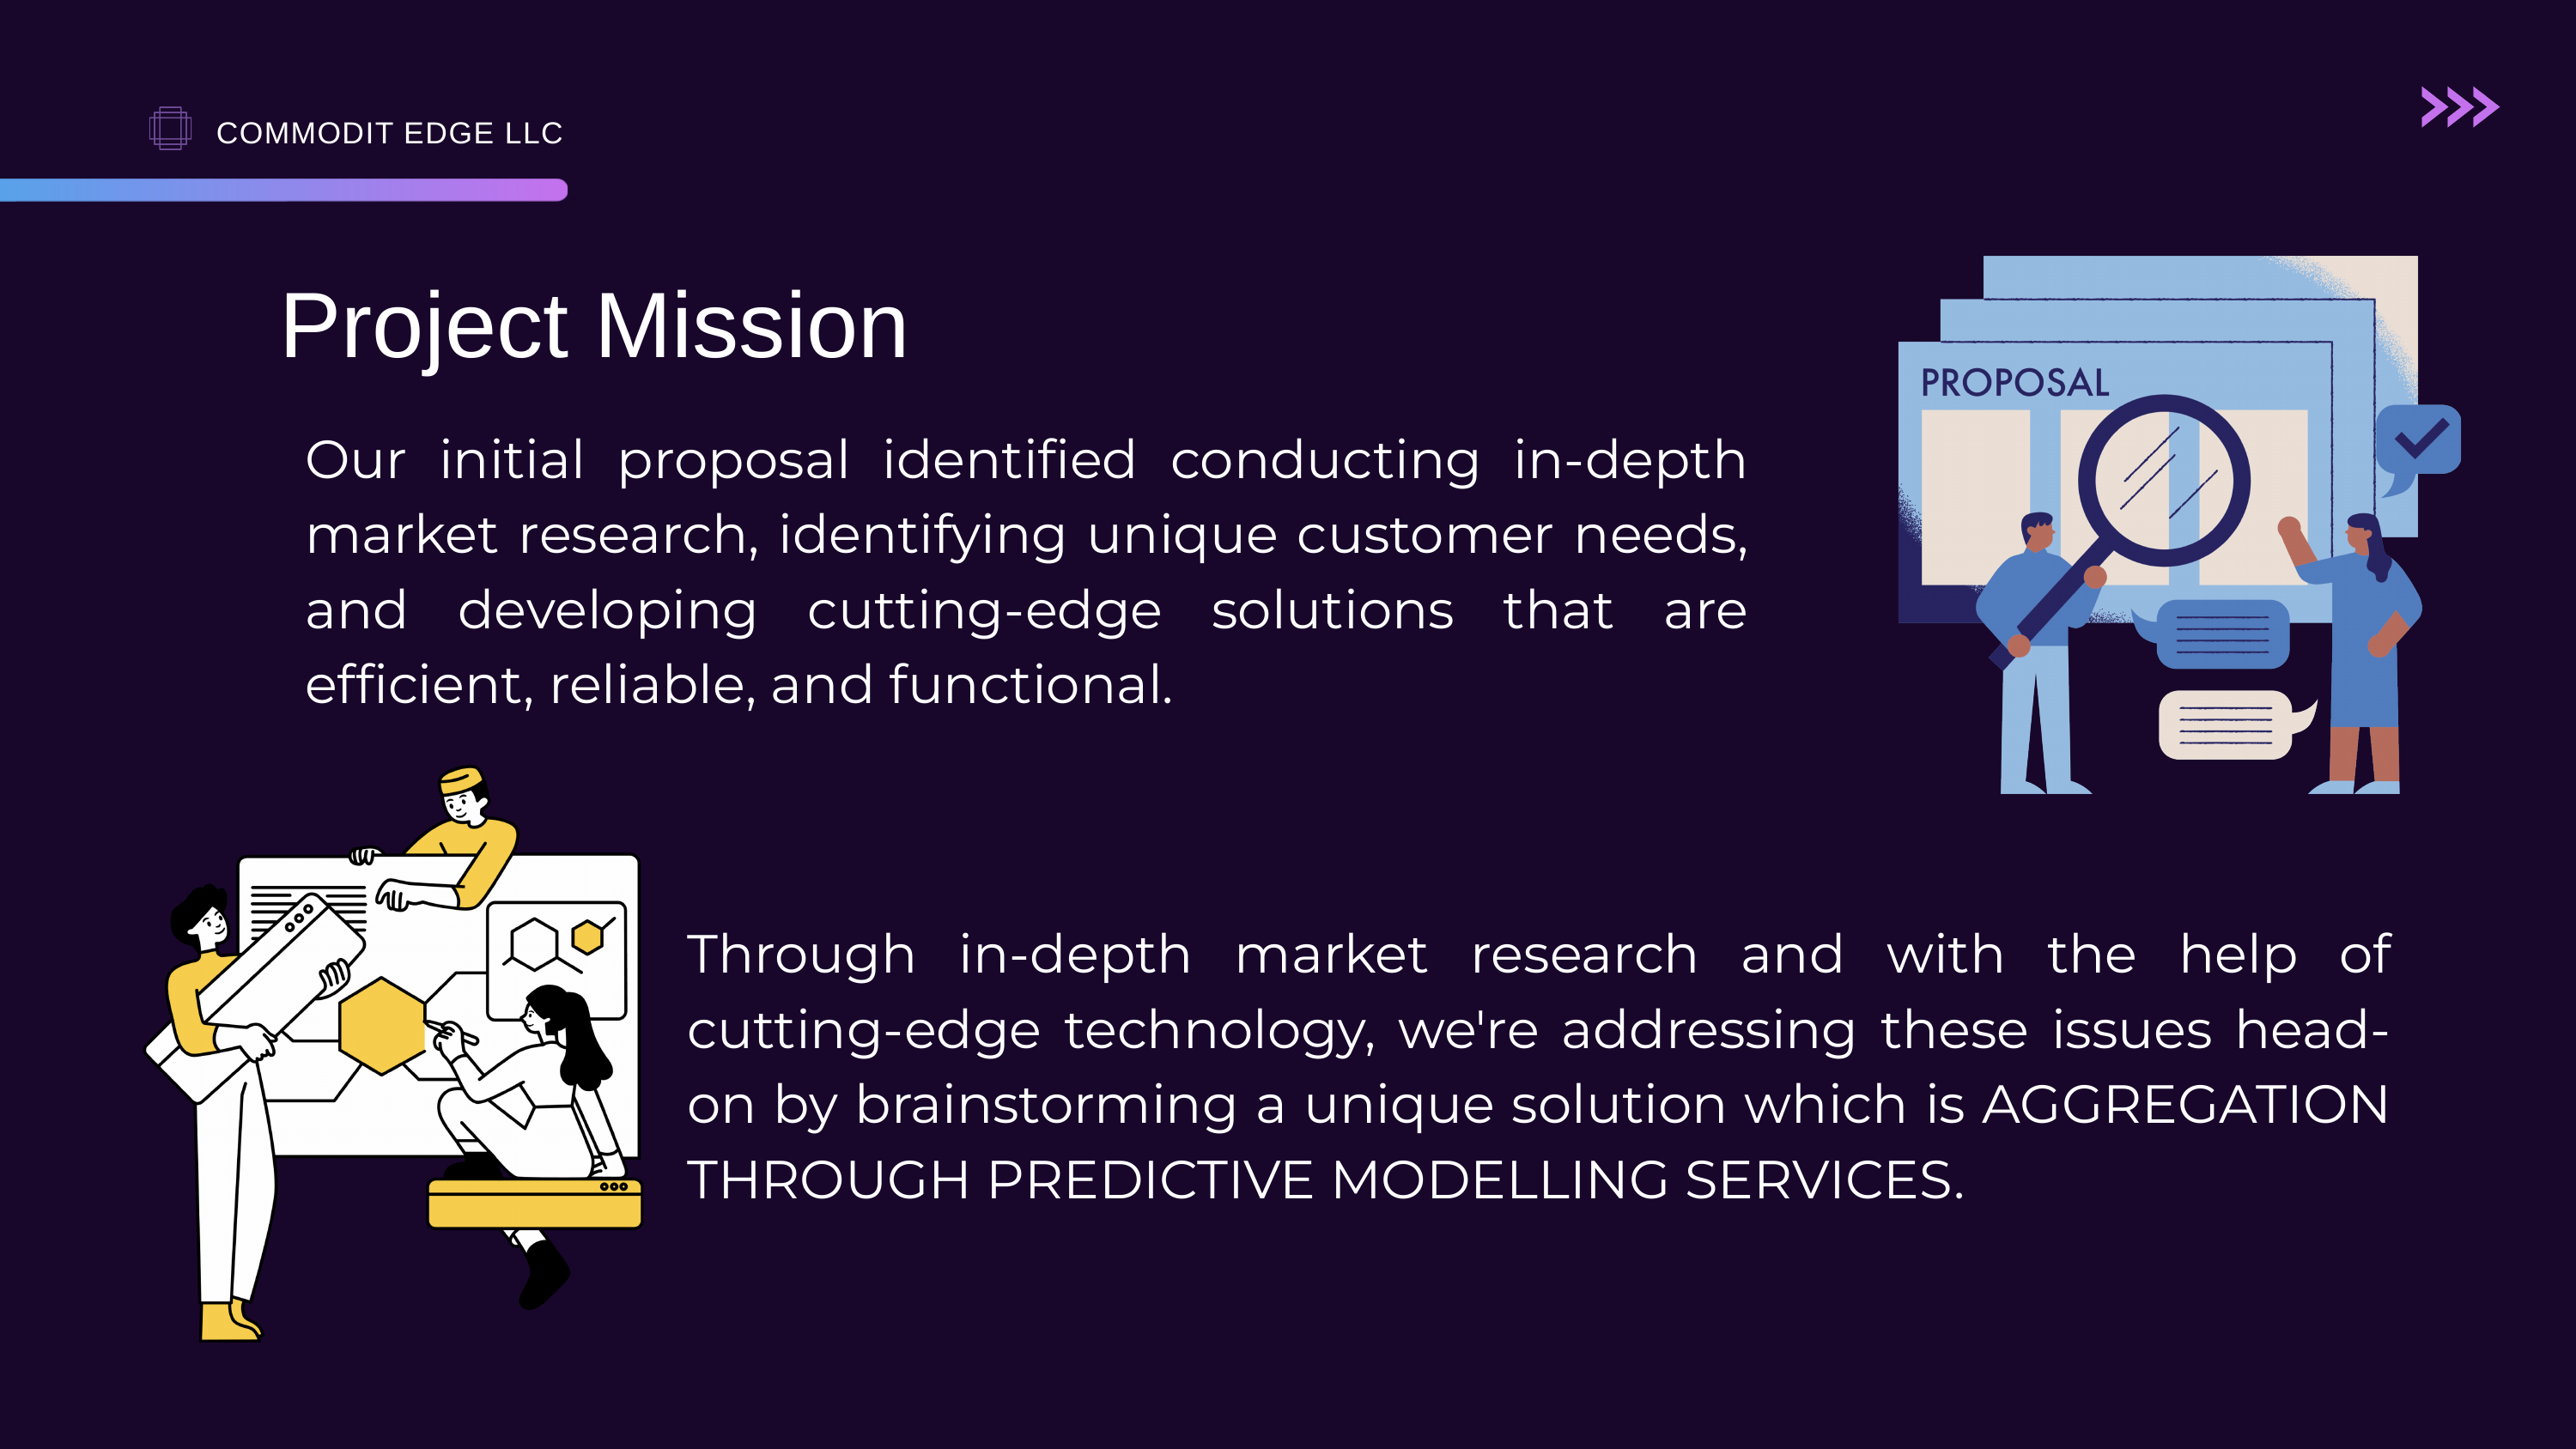

COMMODIT EDGE LLC

Project Mission

Our initial proposal identified conducting in-depth market research, identifying unique customer needs, and developing cutting-edge solutions that are efficient, reliable, and functional.

Through in-depth market research and with the help of cutting-edge technology, we're addressing these issues head-on by brainstorming a unique solution which is AGGREGATION THROUGH PREDICTIVE MODELLING SERVICES.